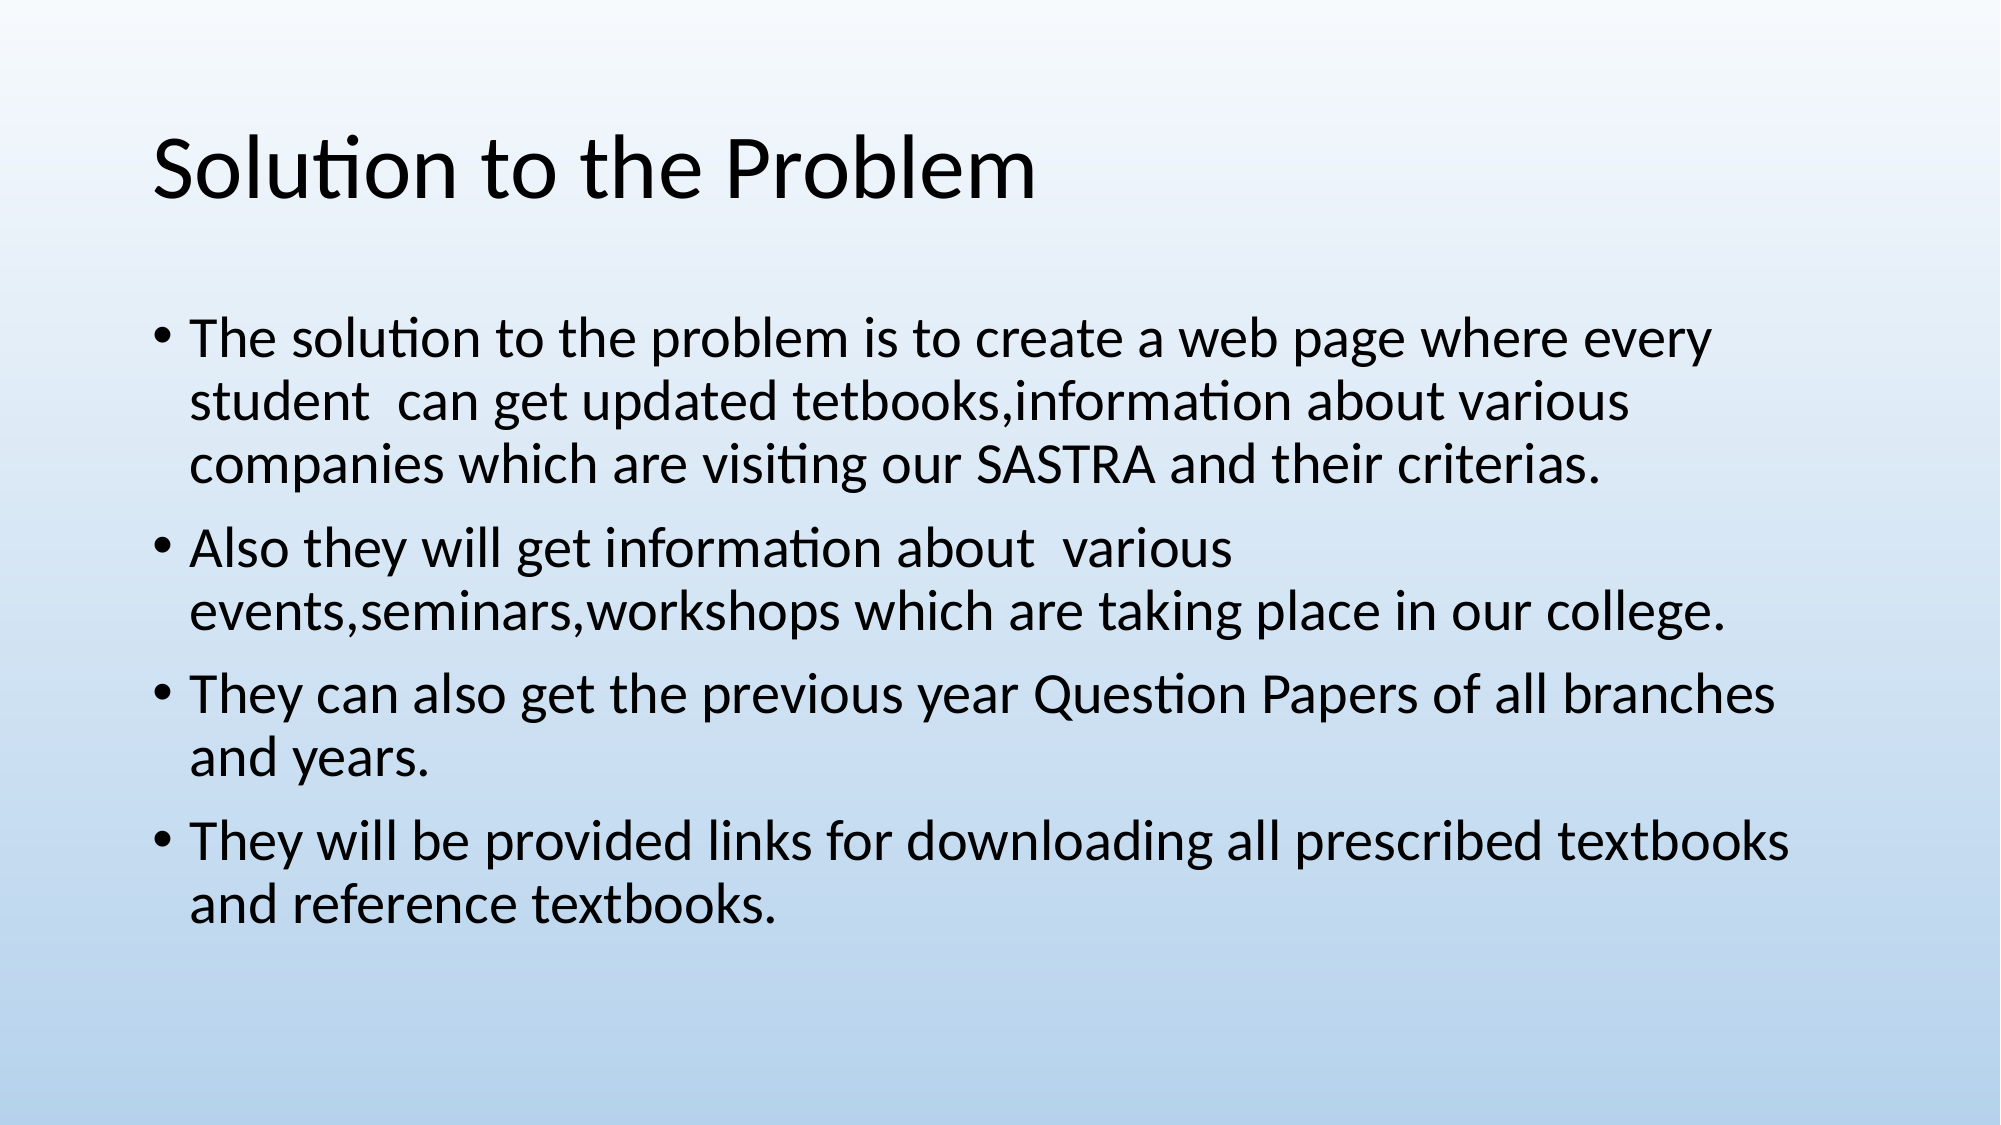

# Solution to the Problem
The solution to the problem is to create a web page where every student  can get updated tetbooks,information about various companies which are visiting our SASTRA and their criterias.
Also they will get information about  various events,seminars,workshops which are taking place in our college.
They can also get the previous year Question Papers of all branches and years.
They will be provided links for downloading all prescribed textbooks and reference textbooks.